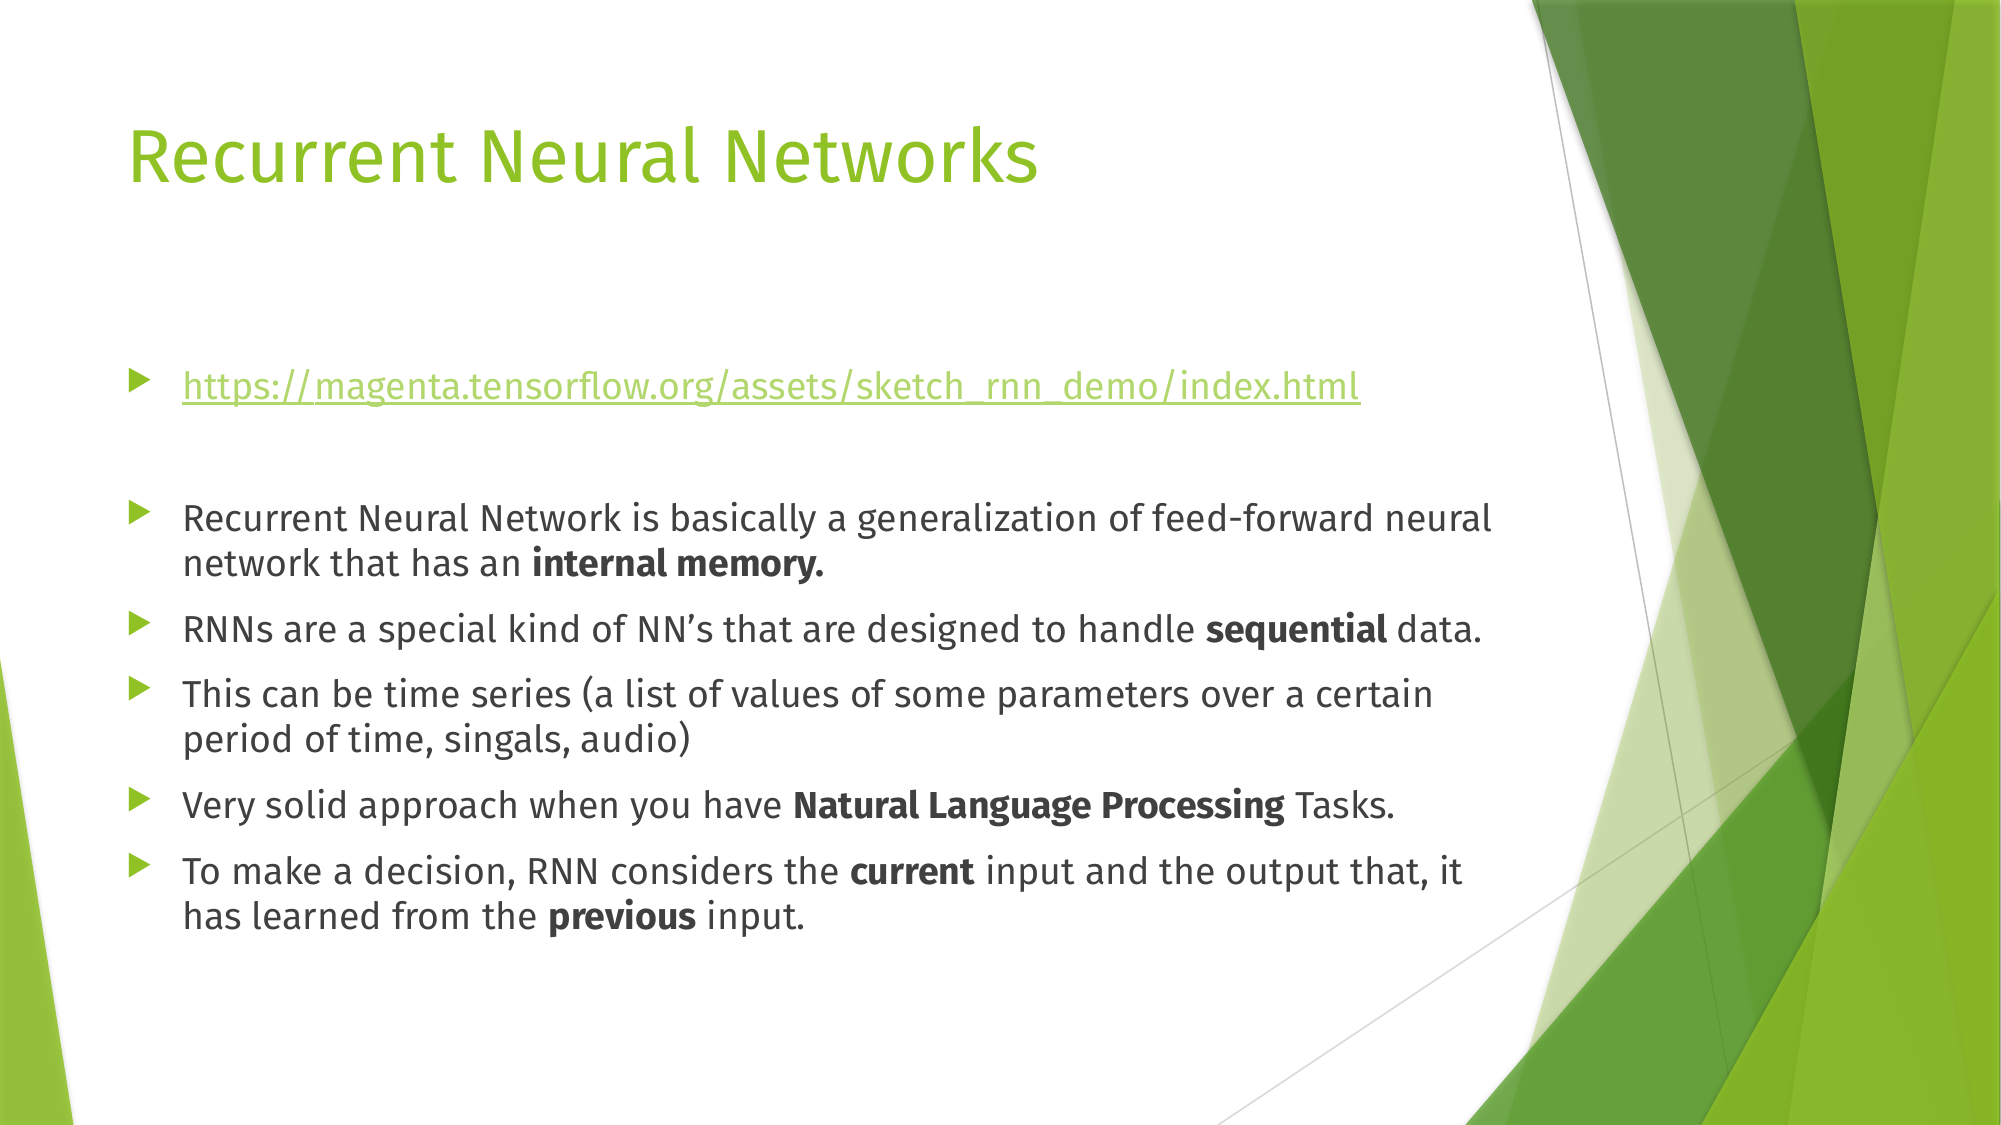

# Recurrent Neural Networks
https://magenta.tensorflow.org/assets/sketch_rnn_demo/index.html

Recurrent Neural Network is basically a generalization of feed-forward neural network that has an internal memory.
RNNs are a special kind of NN’s that are designed to handle sequential data.
This can be time series (a list of values of some parameters over a certain period of time, singals, audio)
Very solid approach when you have Natural Language Processing Tasks.
To make a decision, RNN considers the current input and the output that, it has learned from the previous input.